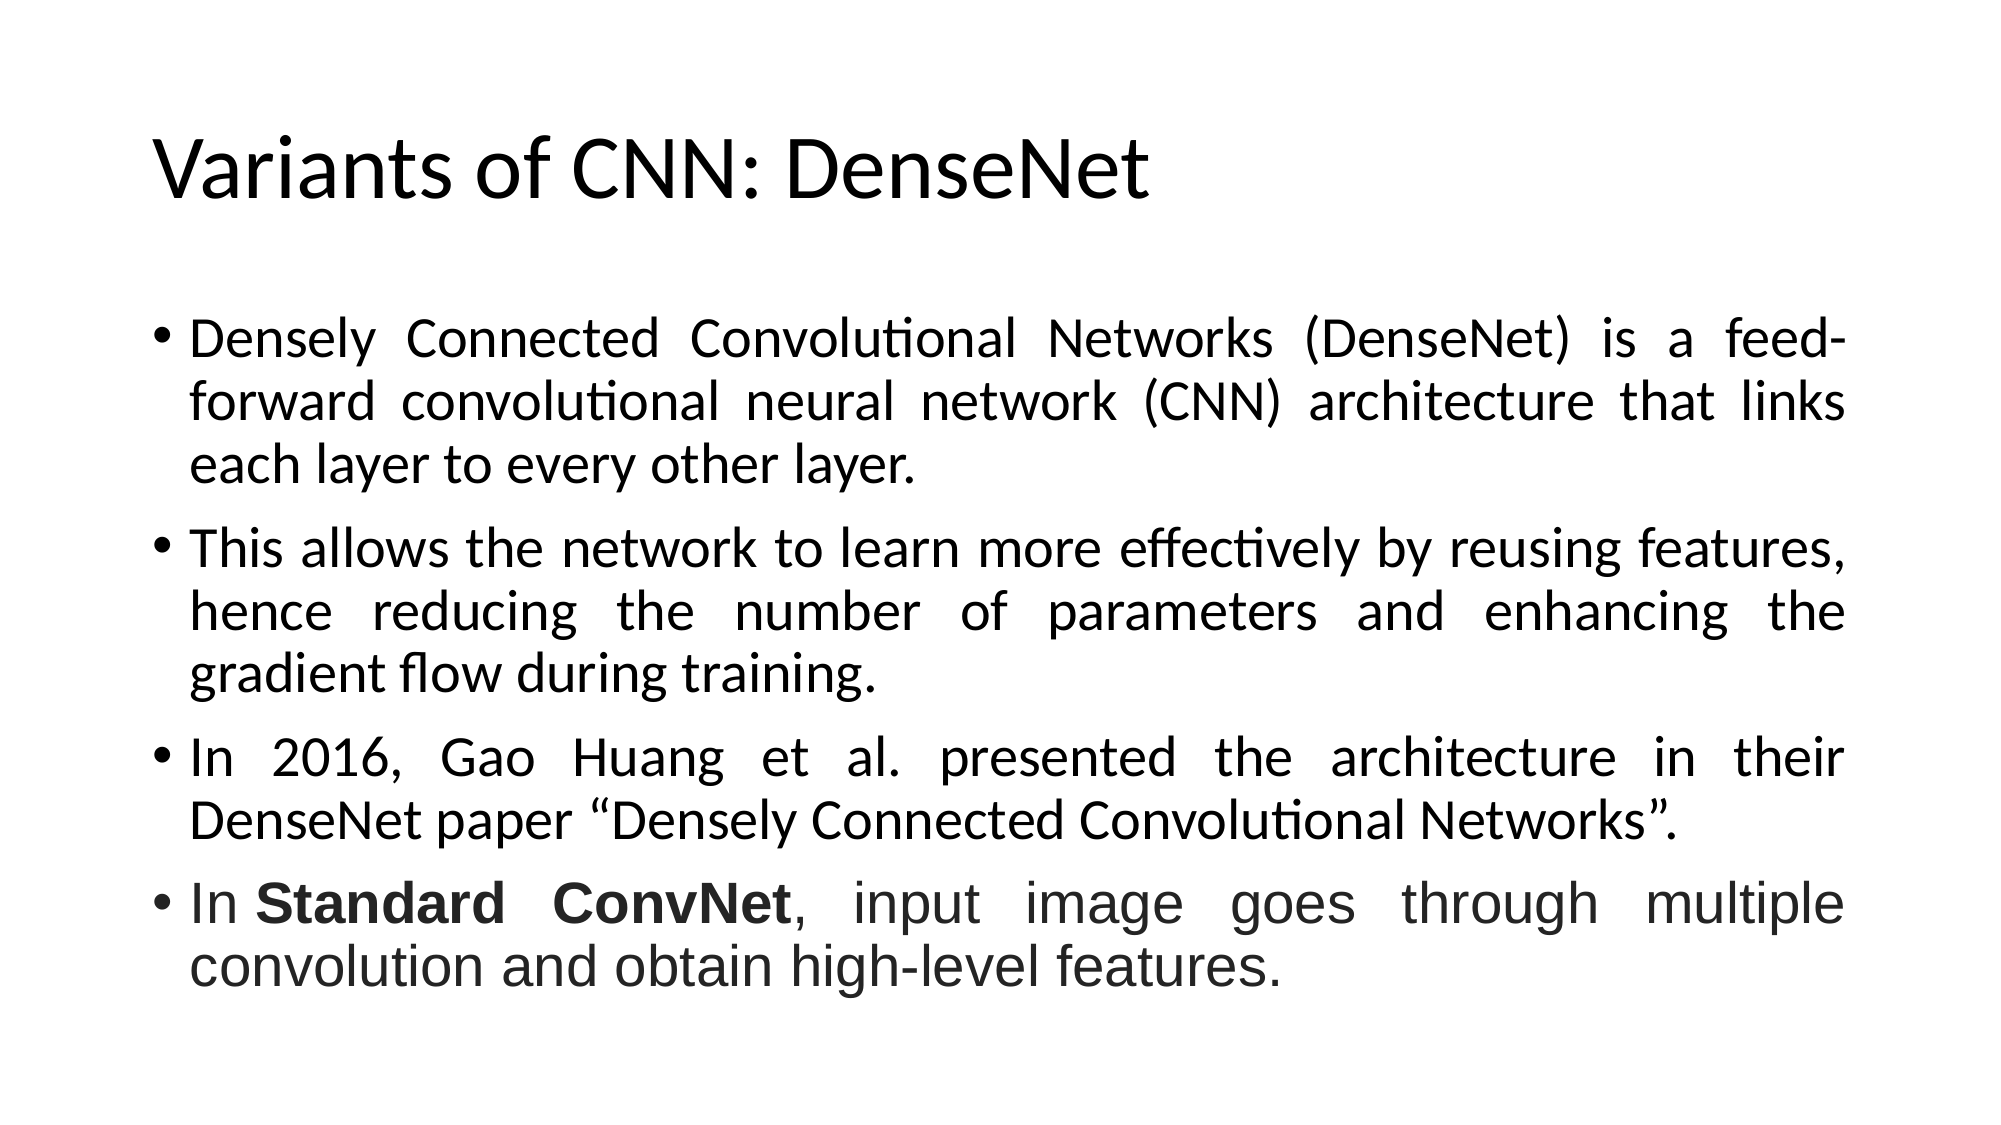

# Variants of CNN: DenseNet
Densely Connected Convolutional Networks (DenseNet) is a feed-forward convolutional neural network (CNN) architecture that links each layer to every other layer.
This allows the network to learn more effectively by reusing features, hence reducing the number of parameters and enhancing the gradient flow during training.
In 2016, Gao Huang et al. presented the architecture in their DenseNet paper “Densely Connected Convolutional Networks”.
In Standard ConvNet, input image goes through multiple convolution and obtain high-level features.